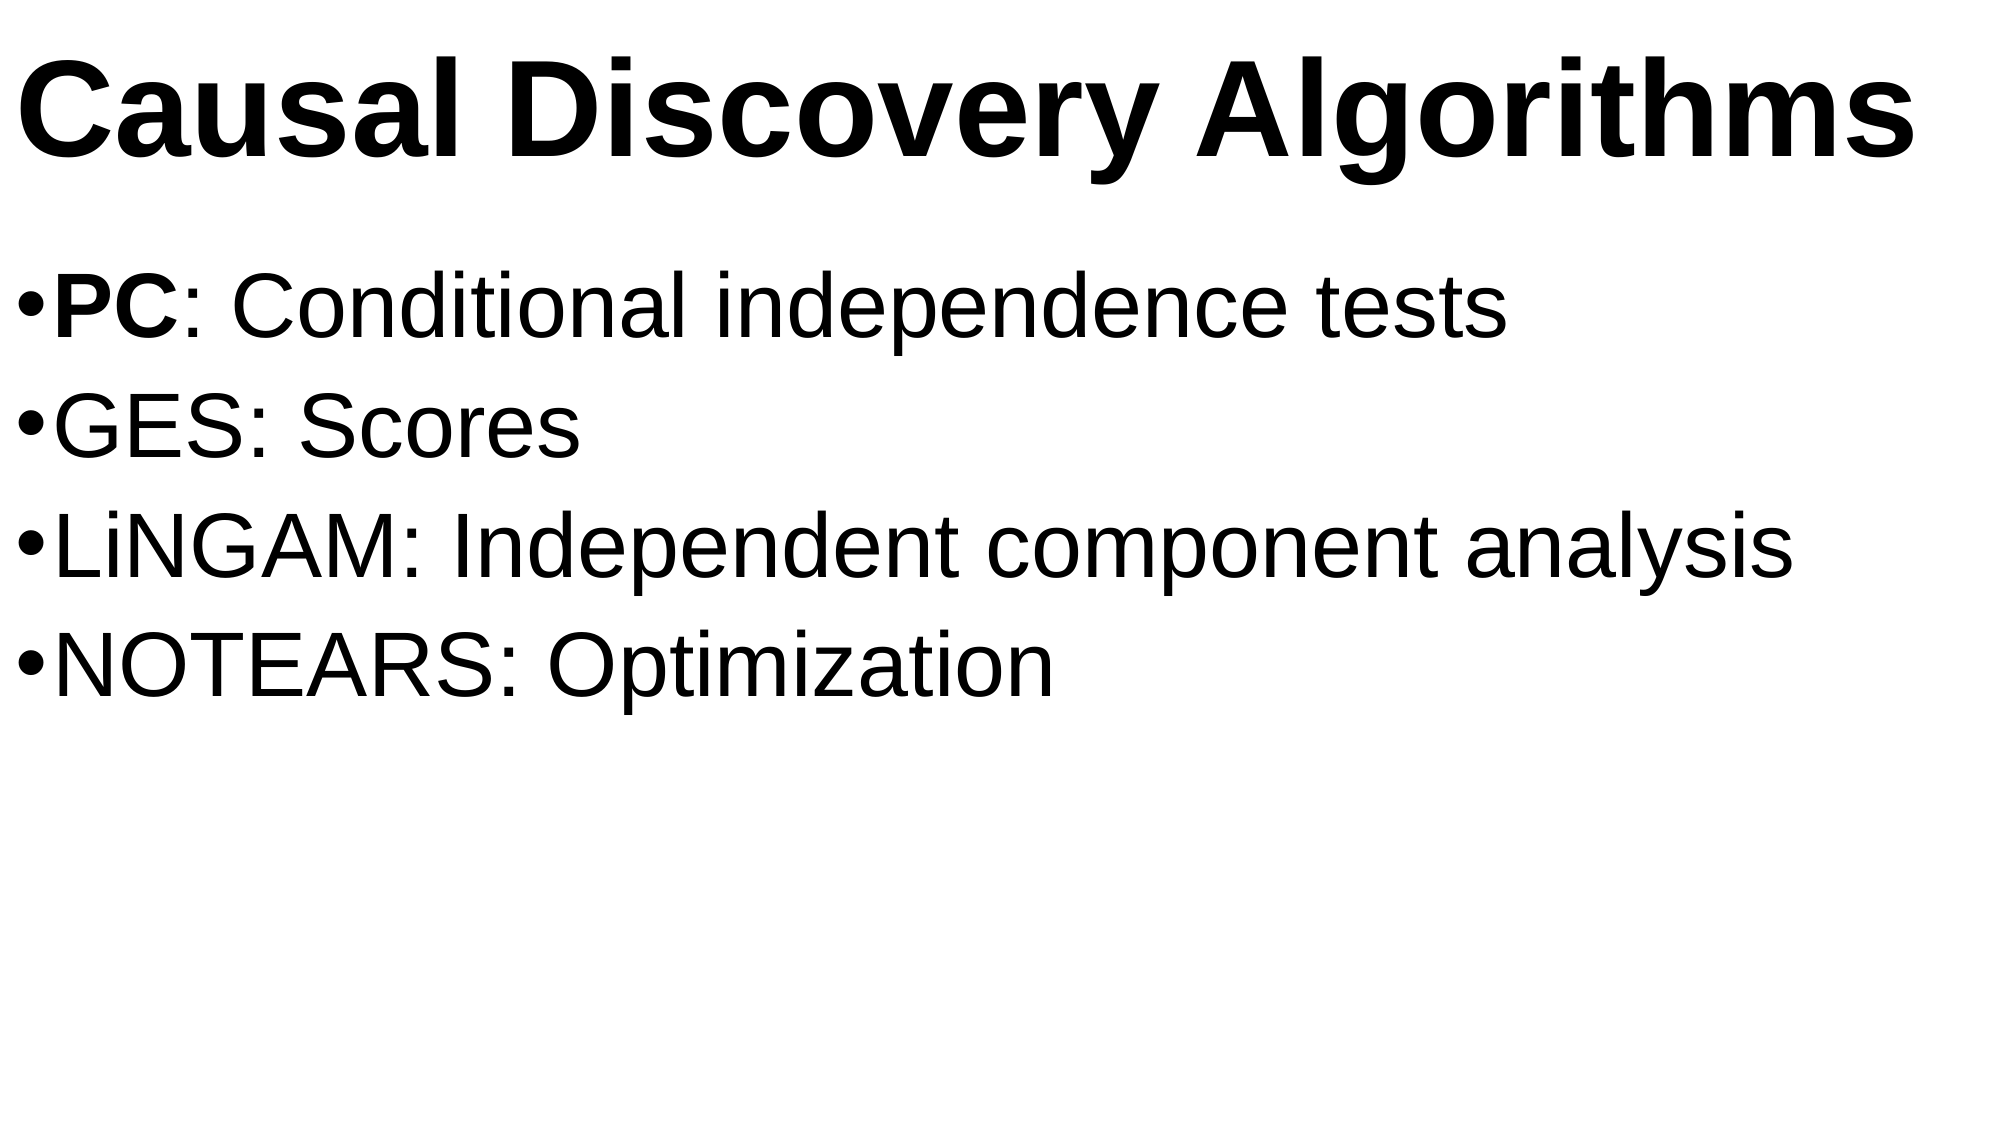

# Causal Discovery Algorithms
PC: Conditional independence tests
GES: Scores
LiNGAM: Independent component analysis
NOTEARS: Optimization